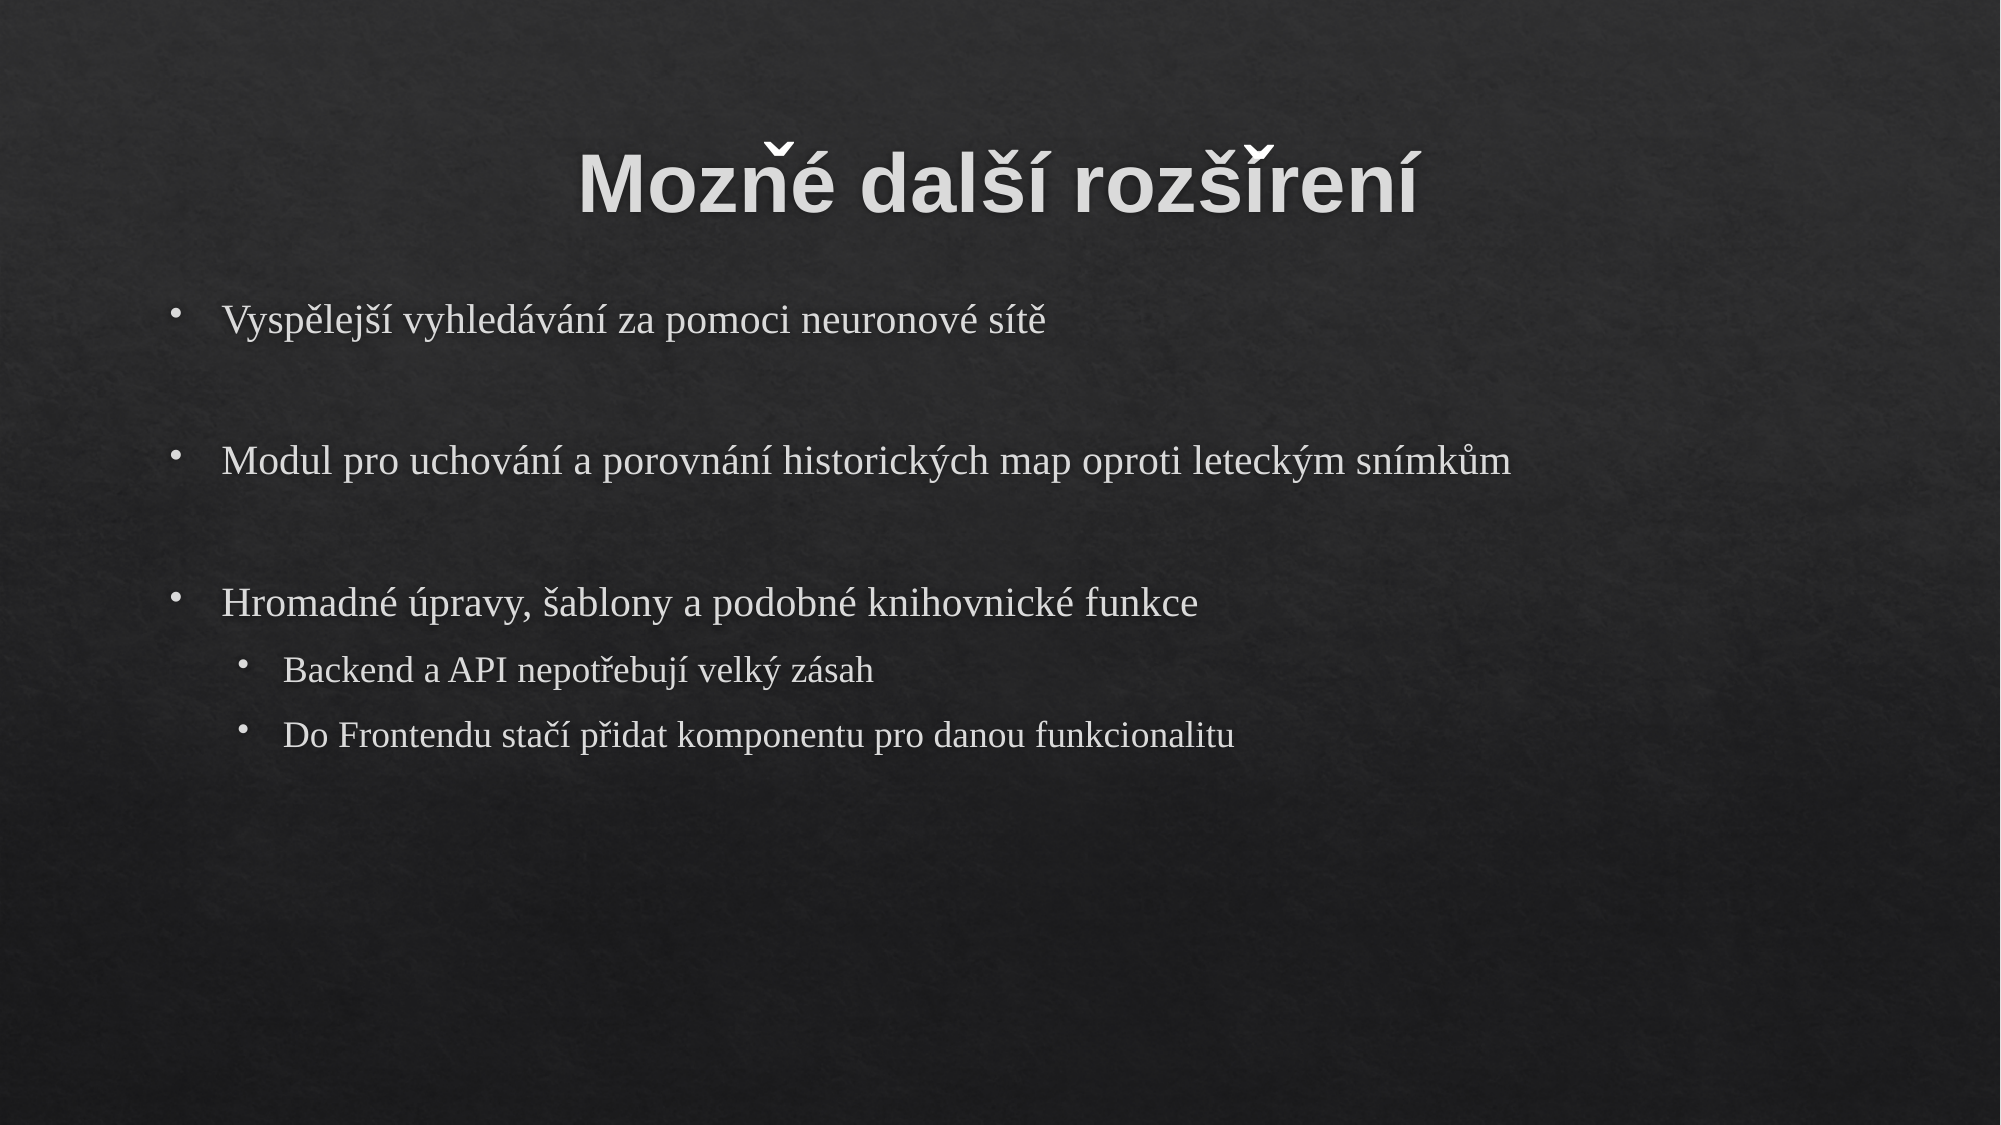

# Mozné další rozšírení
ˇ
ˇ
Vyspělejší vyhledávání za pomoci neuronové sítě

Modul pro uchování a porovnání historických map oproti leteckým snímkům

Hromadné úpravy, šablony a podobné knihovnické funkce
Backend a API nepotřebují velký zásah
Do Frontendu stačí přidat komponentu pro danou funkcionalitu